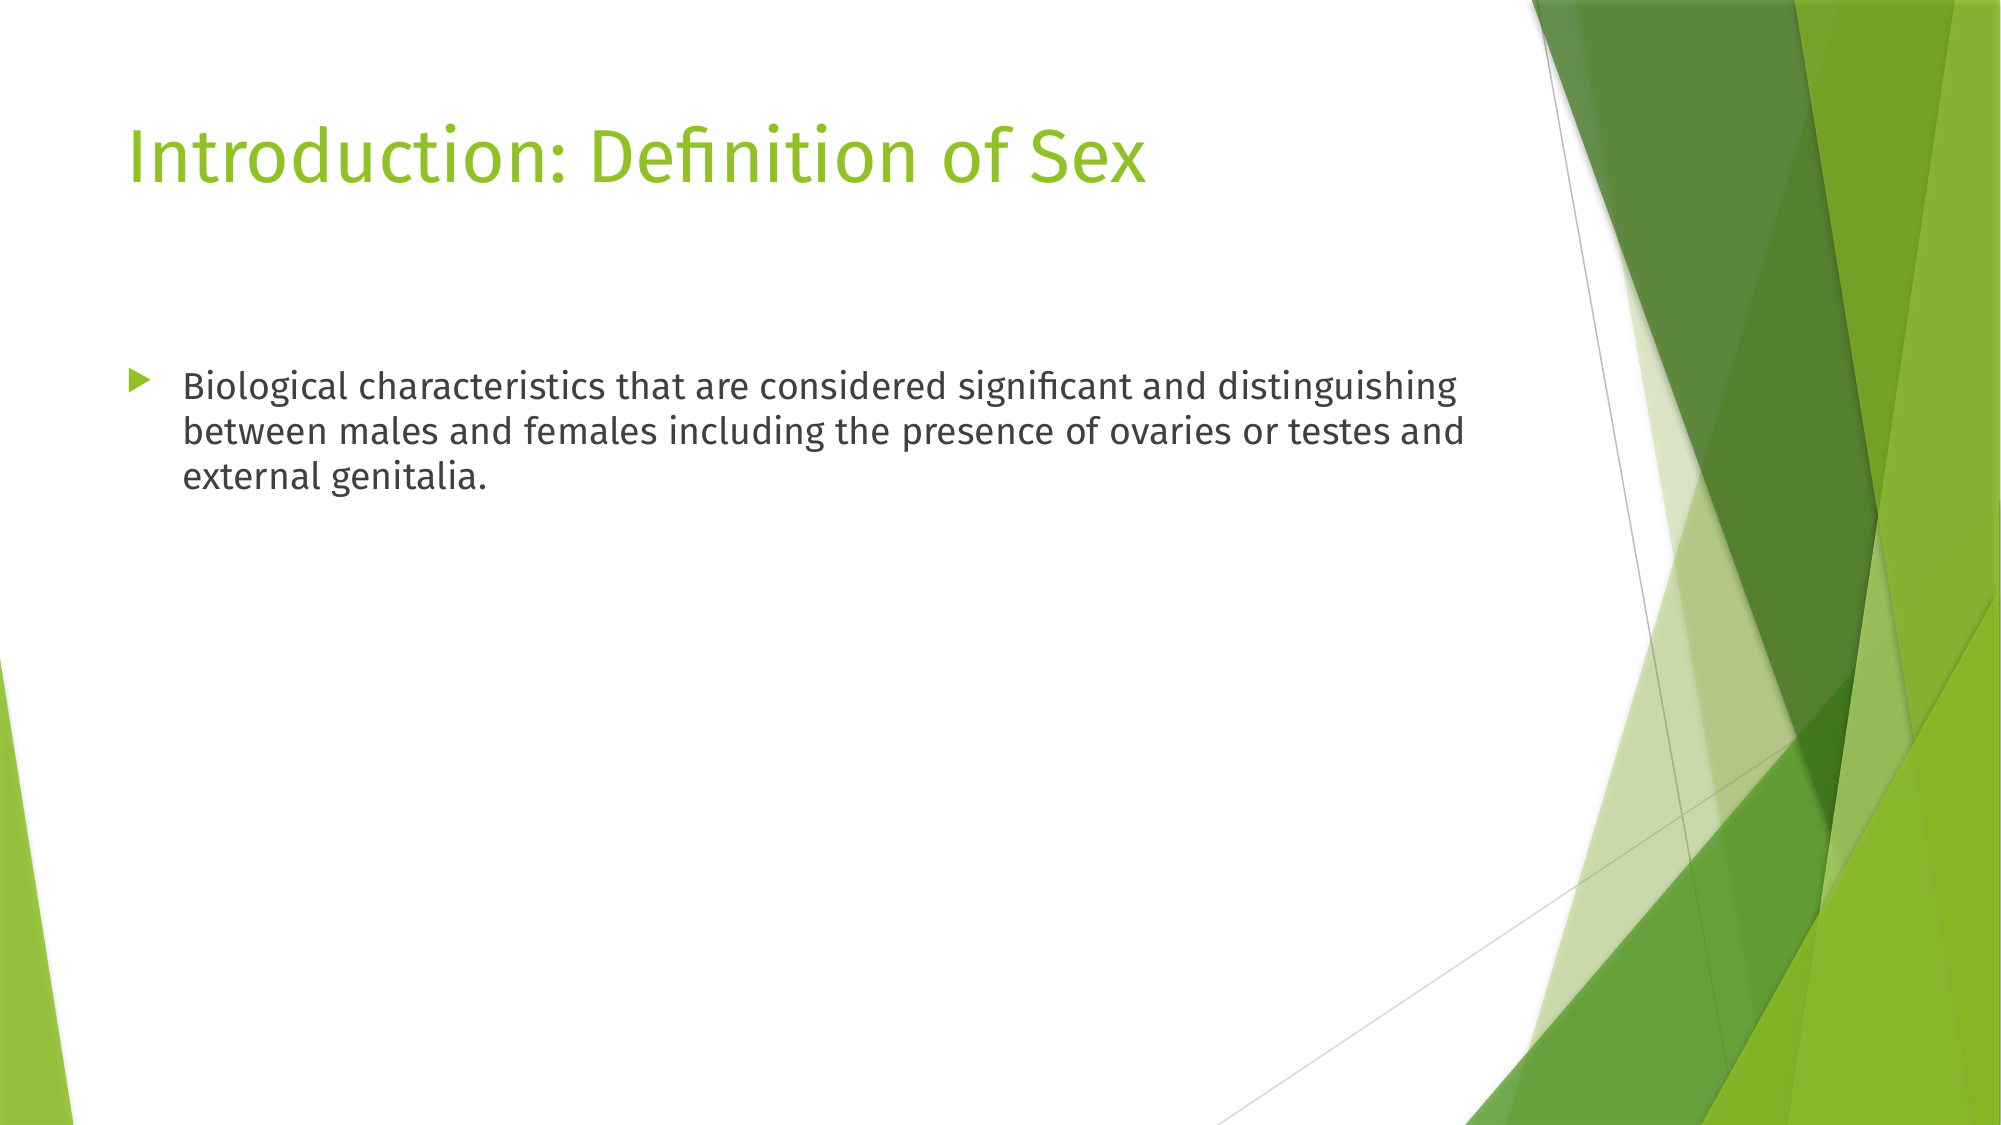

# Introduction: Definition of Sex
Biological characteristics that are considered significant and distinguishing between males and females including the presence of ovaries or testes and external genitalia.